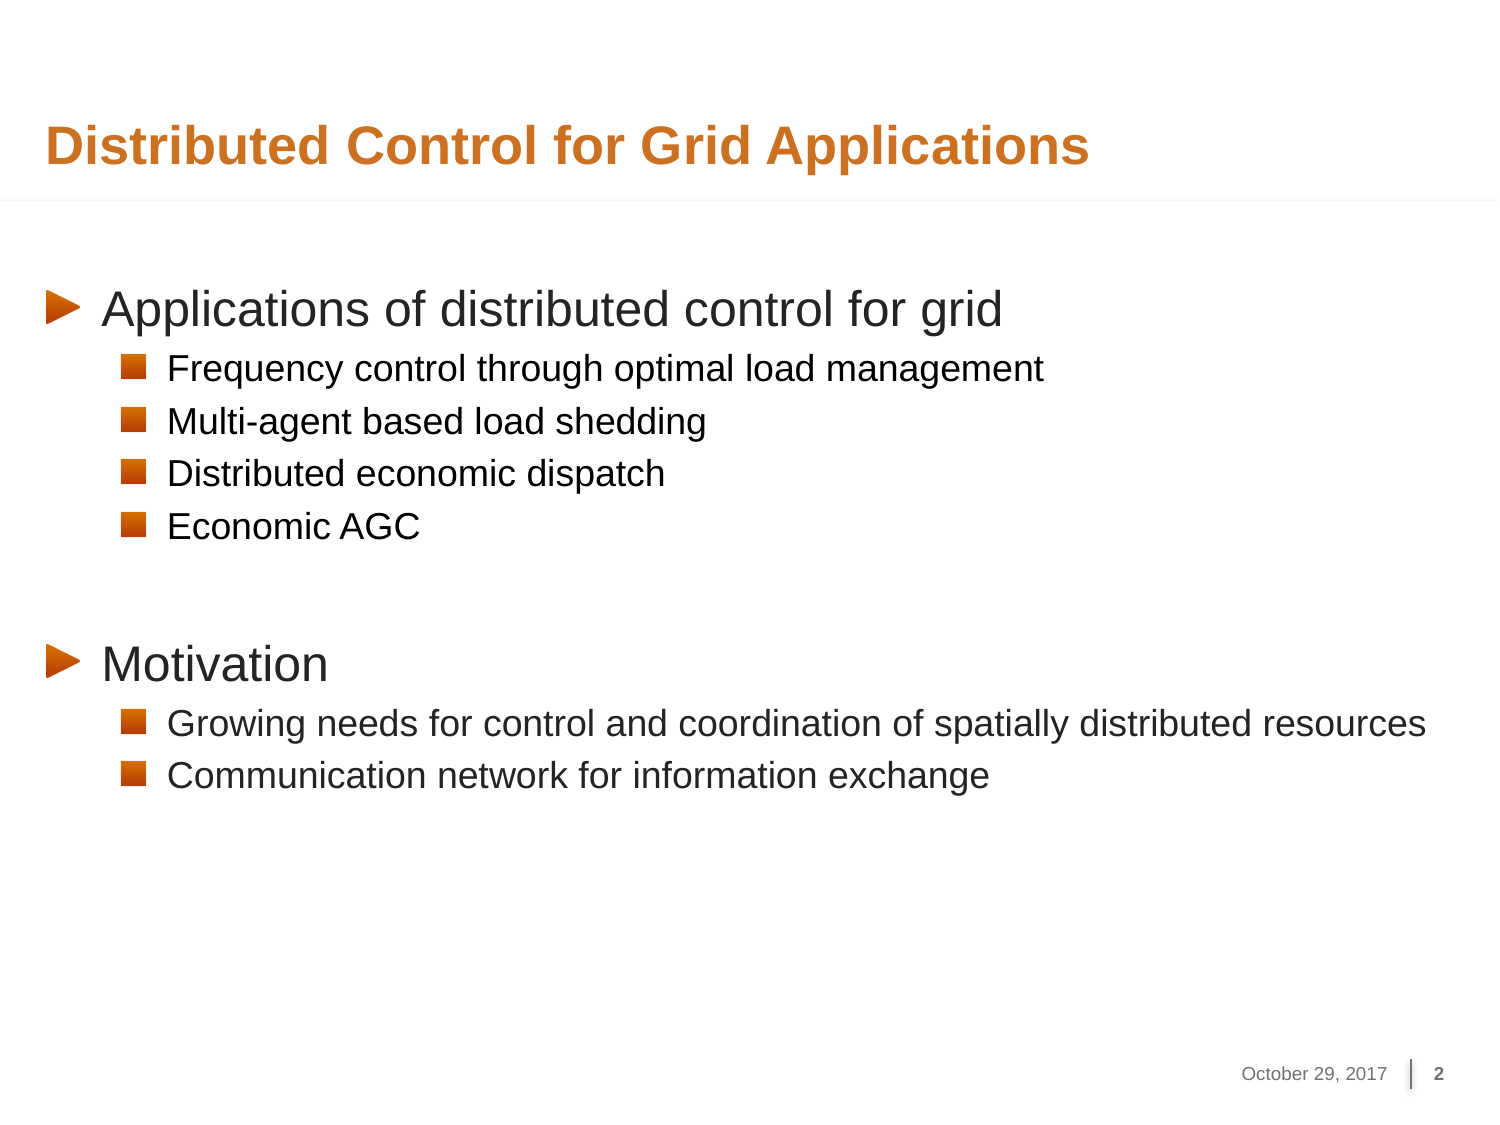

# Distributed Control for Grid Applications

Applications of distributed control for grid
Frequency control through optimal load management
Multi-agent based load shedding
Distributed economic dispatch
Economic AGC

Motivation
Growing needs for control and coordination of spatially distributed resources
Communication network for information exchange

October 29, 2017
2